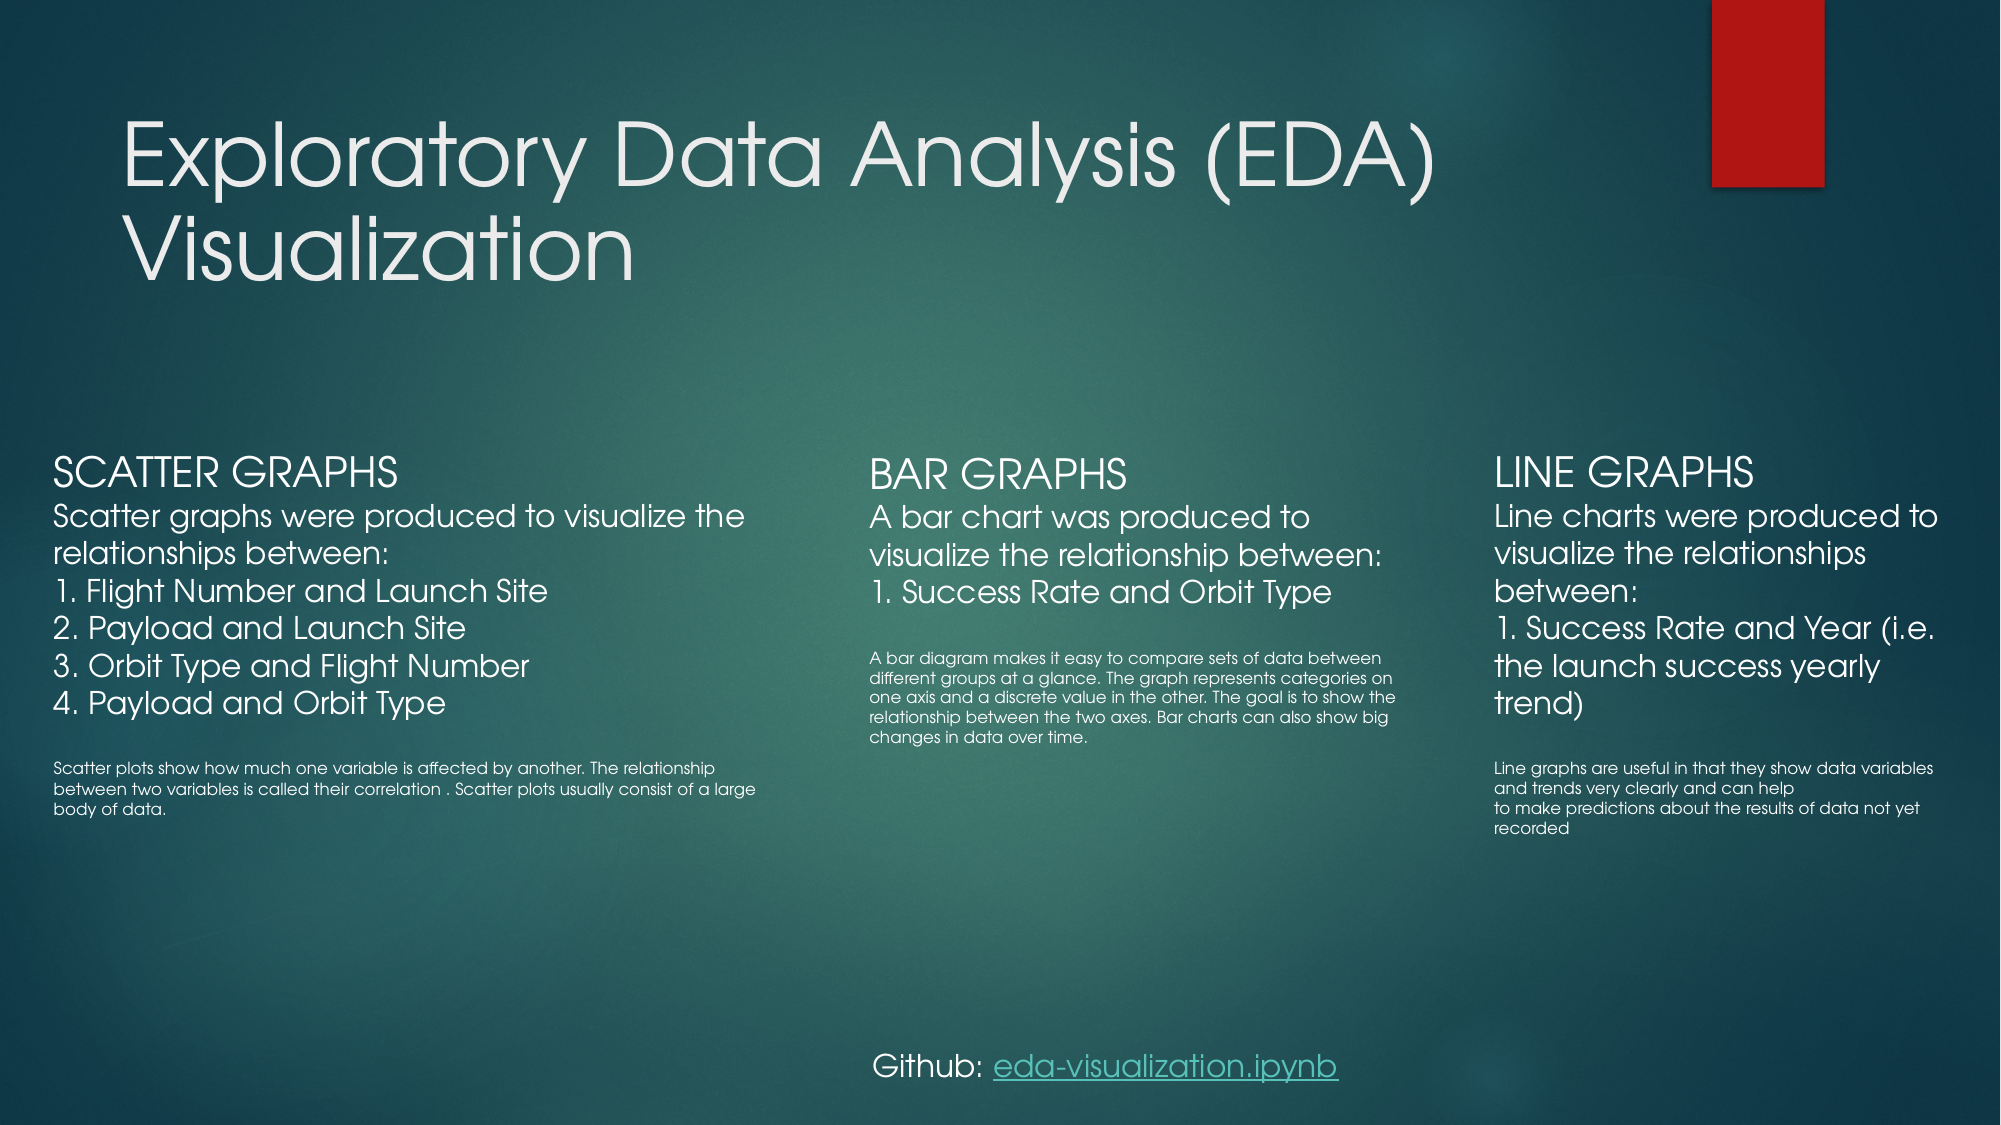

Exploratory Data Analysis (EDA) Visualization
BAR GRAPHS
A bar chart was produced to visualize the relationship between:
1. Success Rate and Orbit Type

A bar diagram makes it easy to compare sets of data between different groups at a glance. The graph represents categories on one axis and a discrete value in the other. The goal is to show the relationship between the two axes. Bar charts can also show big changes in data over time.
SCATTER GRAPHS
Scatter graphs were produced to visualize the relationships between:
1. Flight Number and Launch Site
2. Payload and Launch Site
3. Orbit Type and Flight Number
4. Payload and Orbit Type

Scatter plots show how much one variable is affected by another. The relationship between two variables is called their correlation . Scatter plots usually consist of a large body of data.
LINE GRAPHS
Line charts were produced to visualize the relationships between:
1. Success Rate and Year (i.e. the launch success yearly trend)

Line graphs are useful in that they show data variables and trends very clearly and can help
to make predictions about the results of data not yet recorded

Github: eda-visualization.ipynb